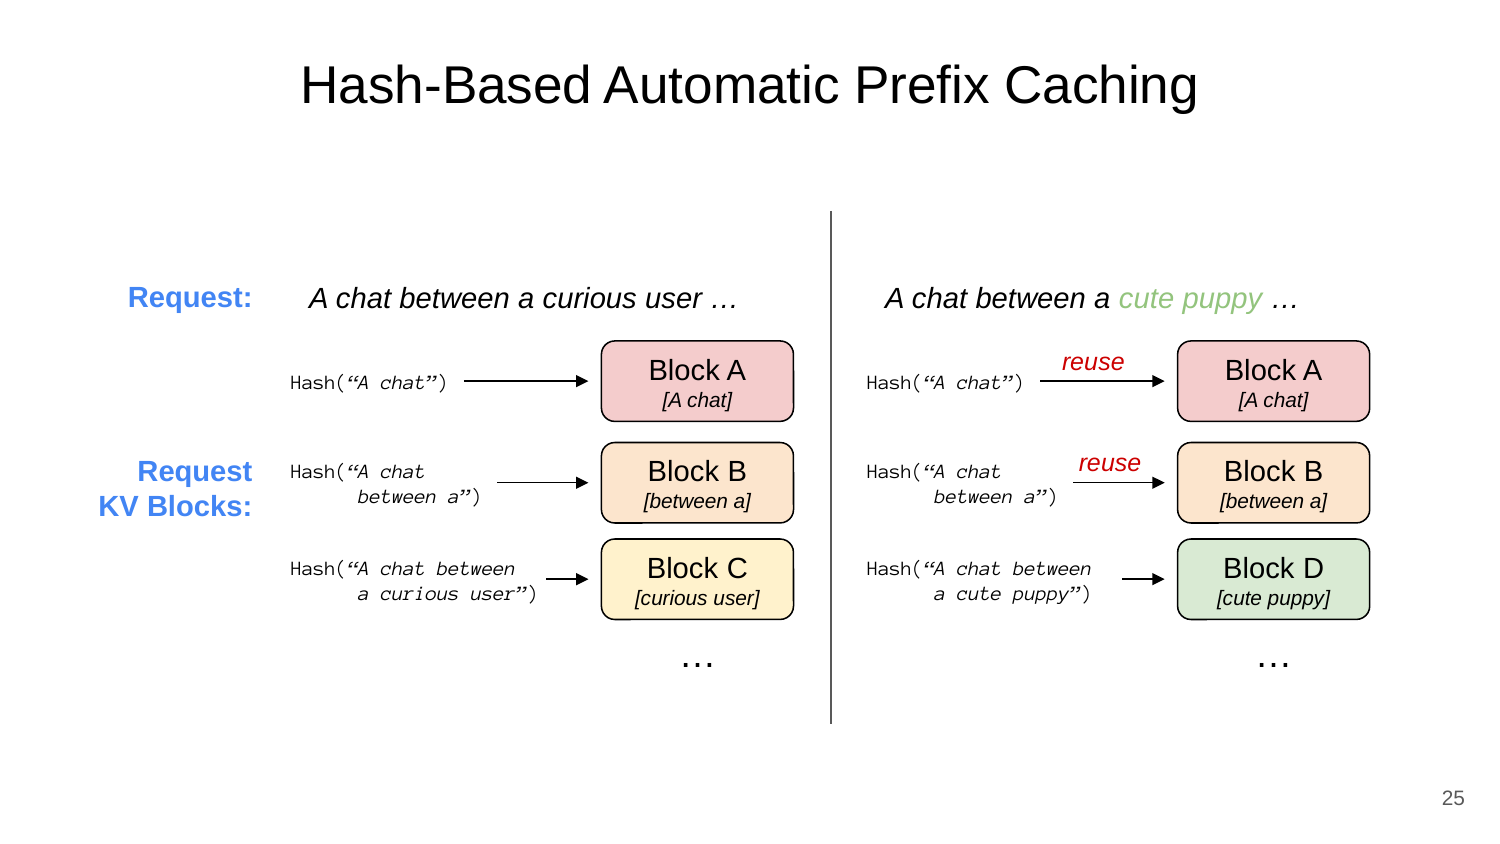

# Hash-Based Automatic Prefix Caching
Request:
A chat between a curious user …
A chat between a cute puppy …
reuse
Hash(“A chat”)
Block A
[A chat]
reuse
Hash(“A chat
      between a”)
Block B
[between a]
Hash(“A chat between
      a cute puppy”)
Block D
[cute puppy]
…
Hash(“A chat”)
Block A
[A chat]
Hash(“A chat
      between a”)
Block B
[between a]
Request KV Blocks:
Hash(“A chat between
      a curious user”)
Block C
[curious user]
…
25